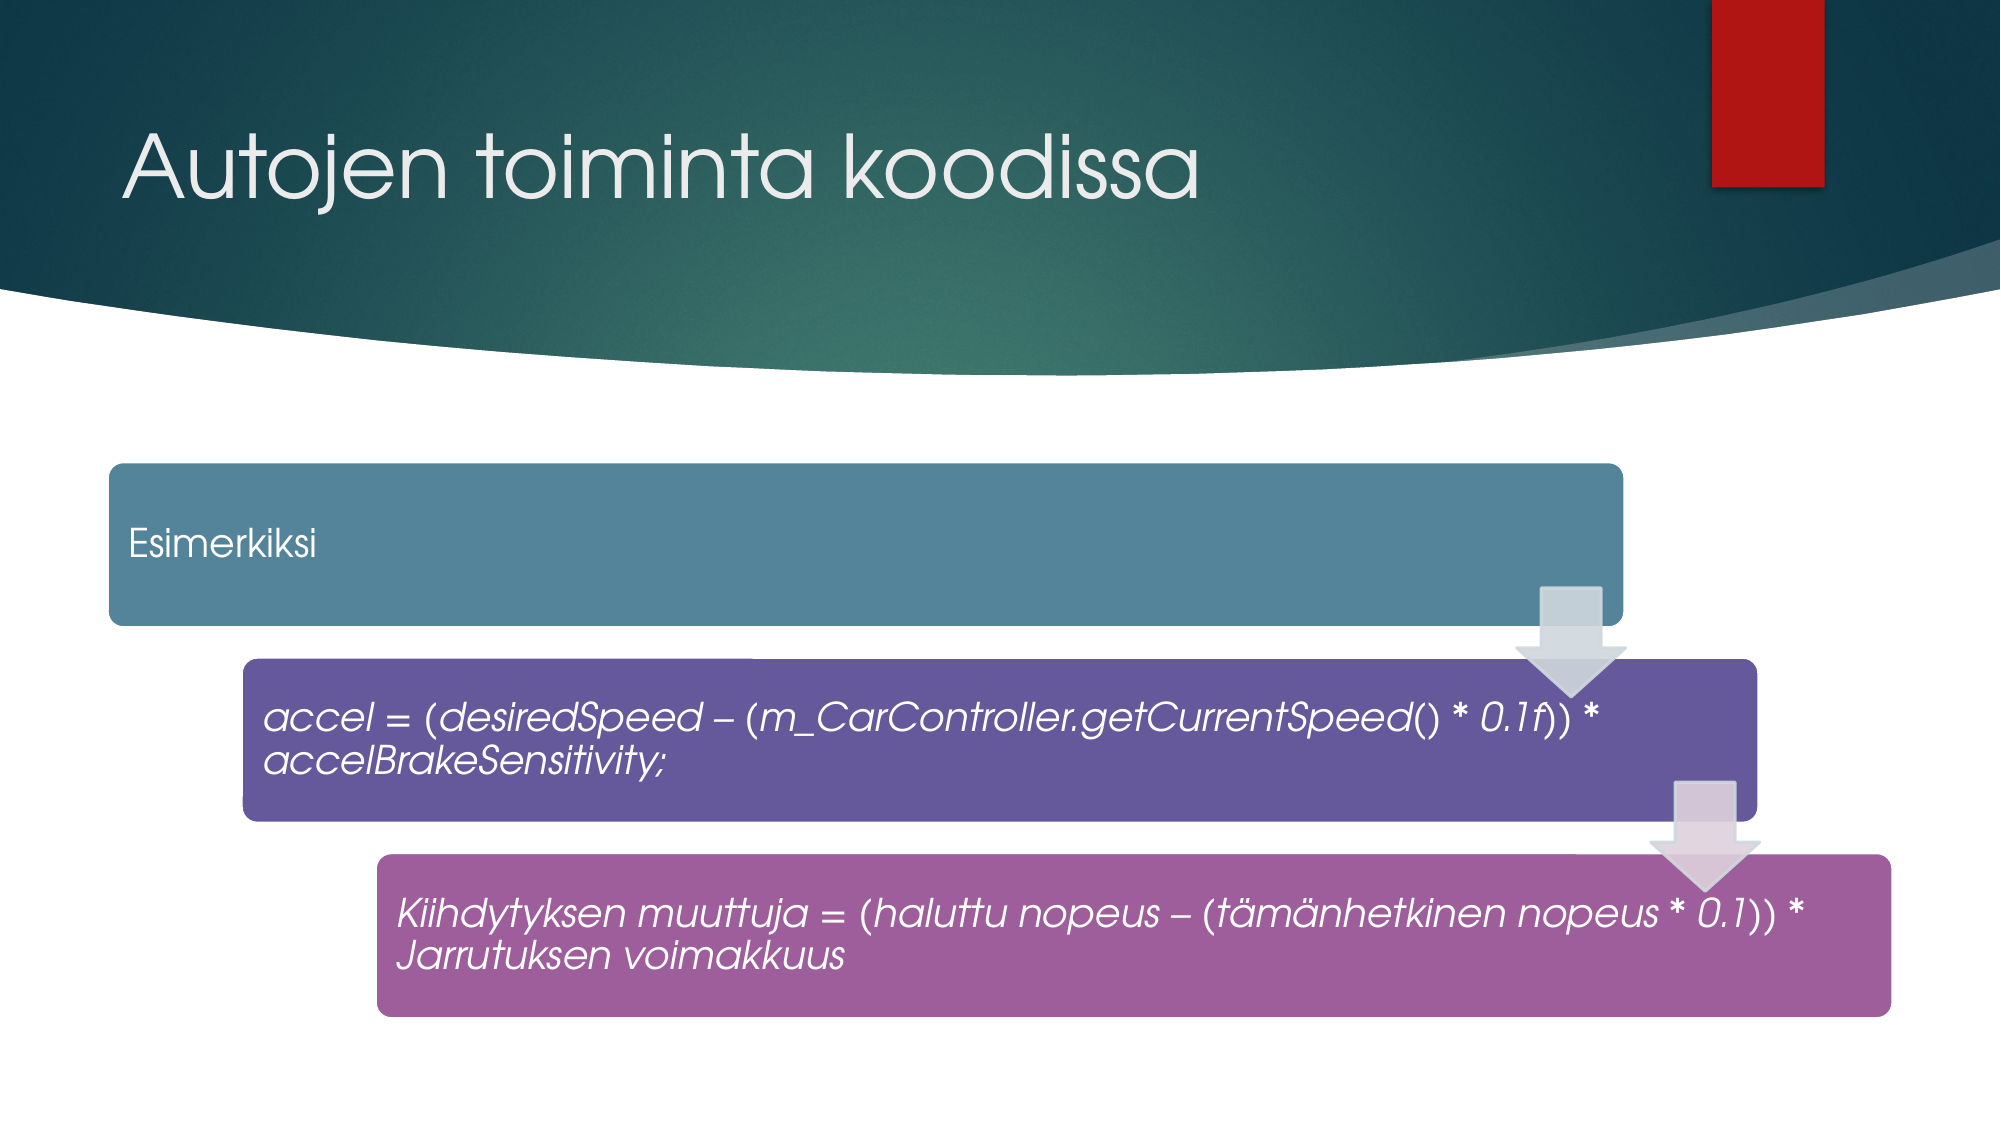

# Autojen toiminta koodissa

Esimerkiksi
accel = (desiredSpeed – (m_CarController.getCurrentSpeed() * 0.1f)) * accelBrakeSensitivity;
Kiihdytyksen muuttuja = (haluttu nopeus – (tämänhetkinen nopeus * 0.1)) * Jarrutuksen voimakkuus